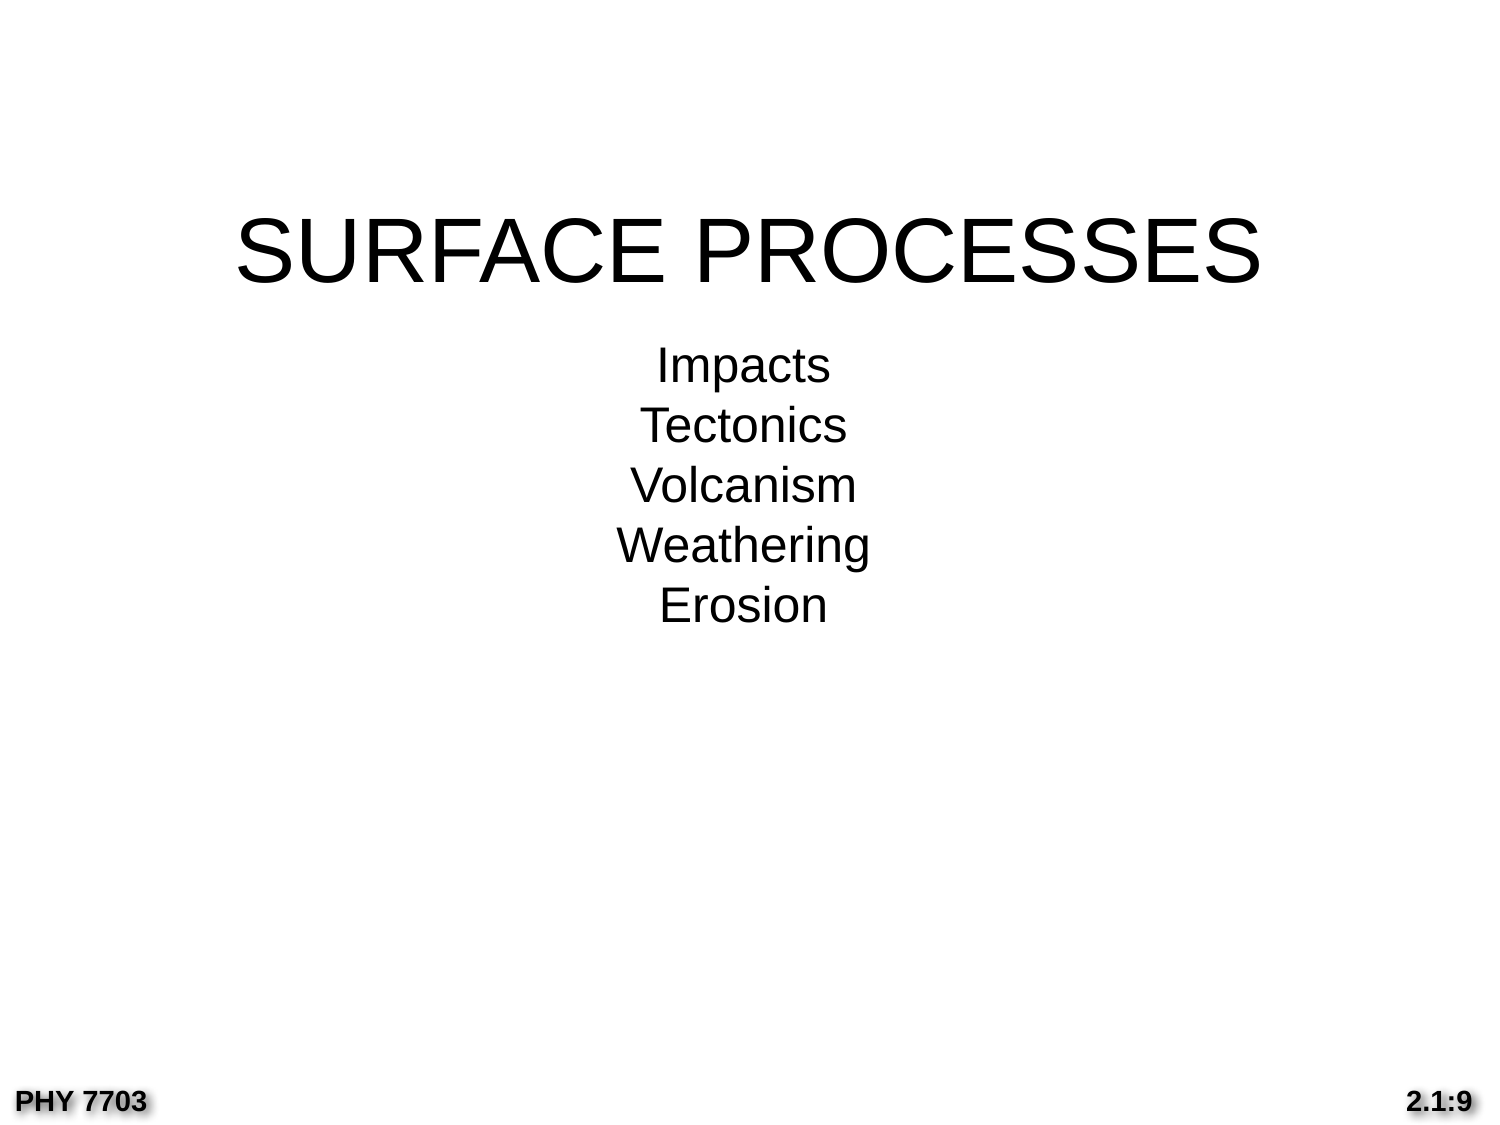

# SURFACE PROCESSES
Impacts
Tectonics
Volcanism
Weathering
Erosion